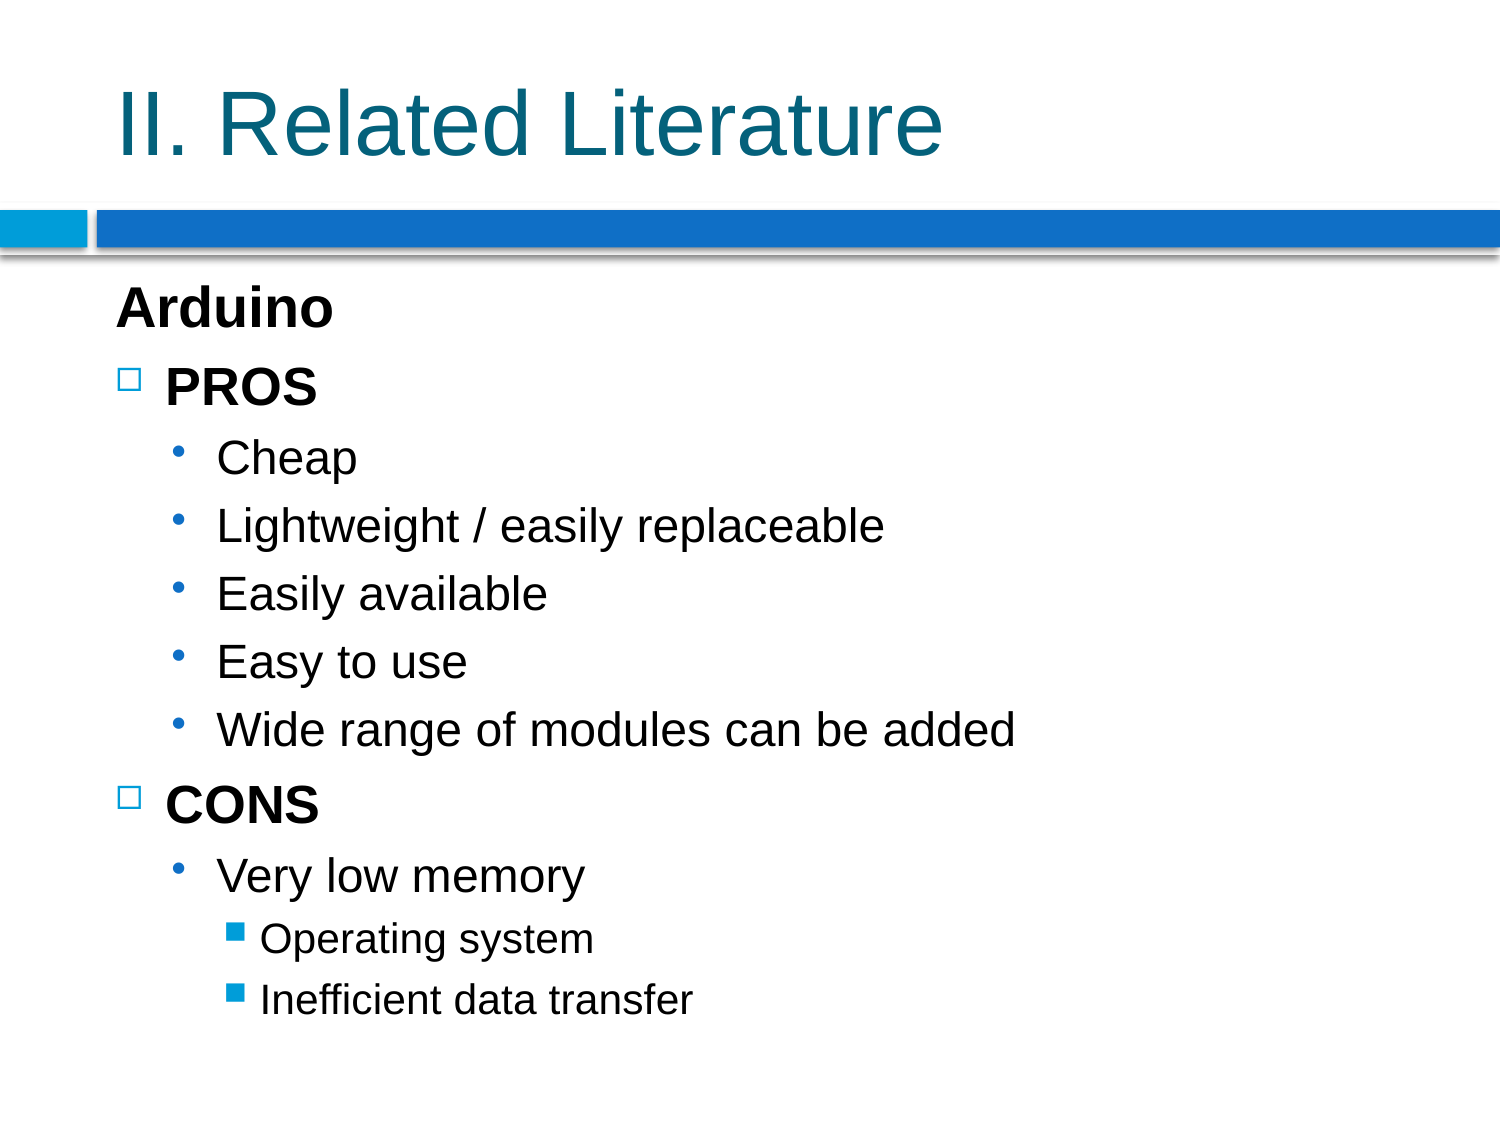

# II. Related Literature
Arduino
PROS
Cheap
Lightweight / easily replaceable
Easily available
Easy to use
Wide range of modules can be added
CONS
Very low memory
Operating system
Inefficient data transfer